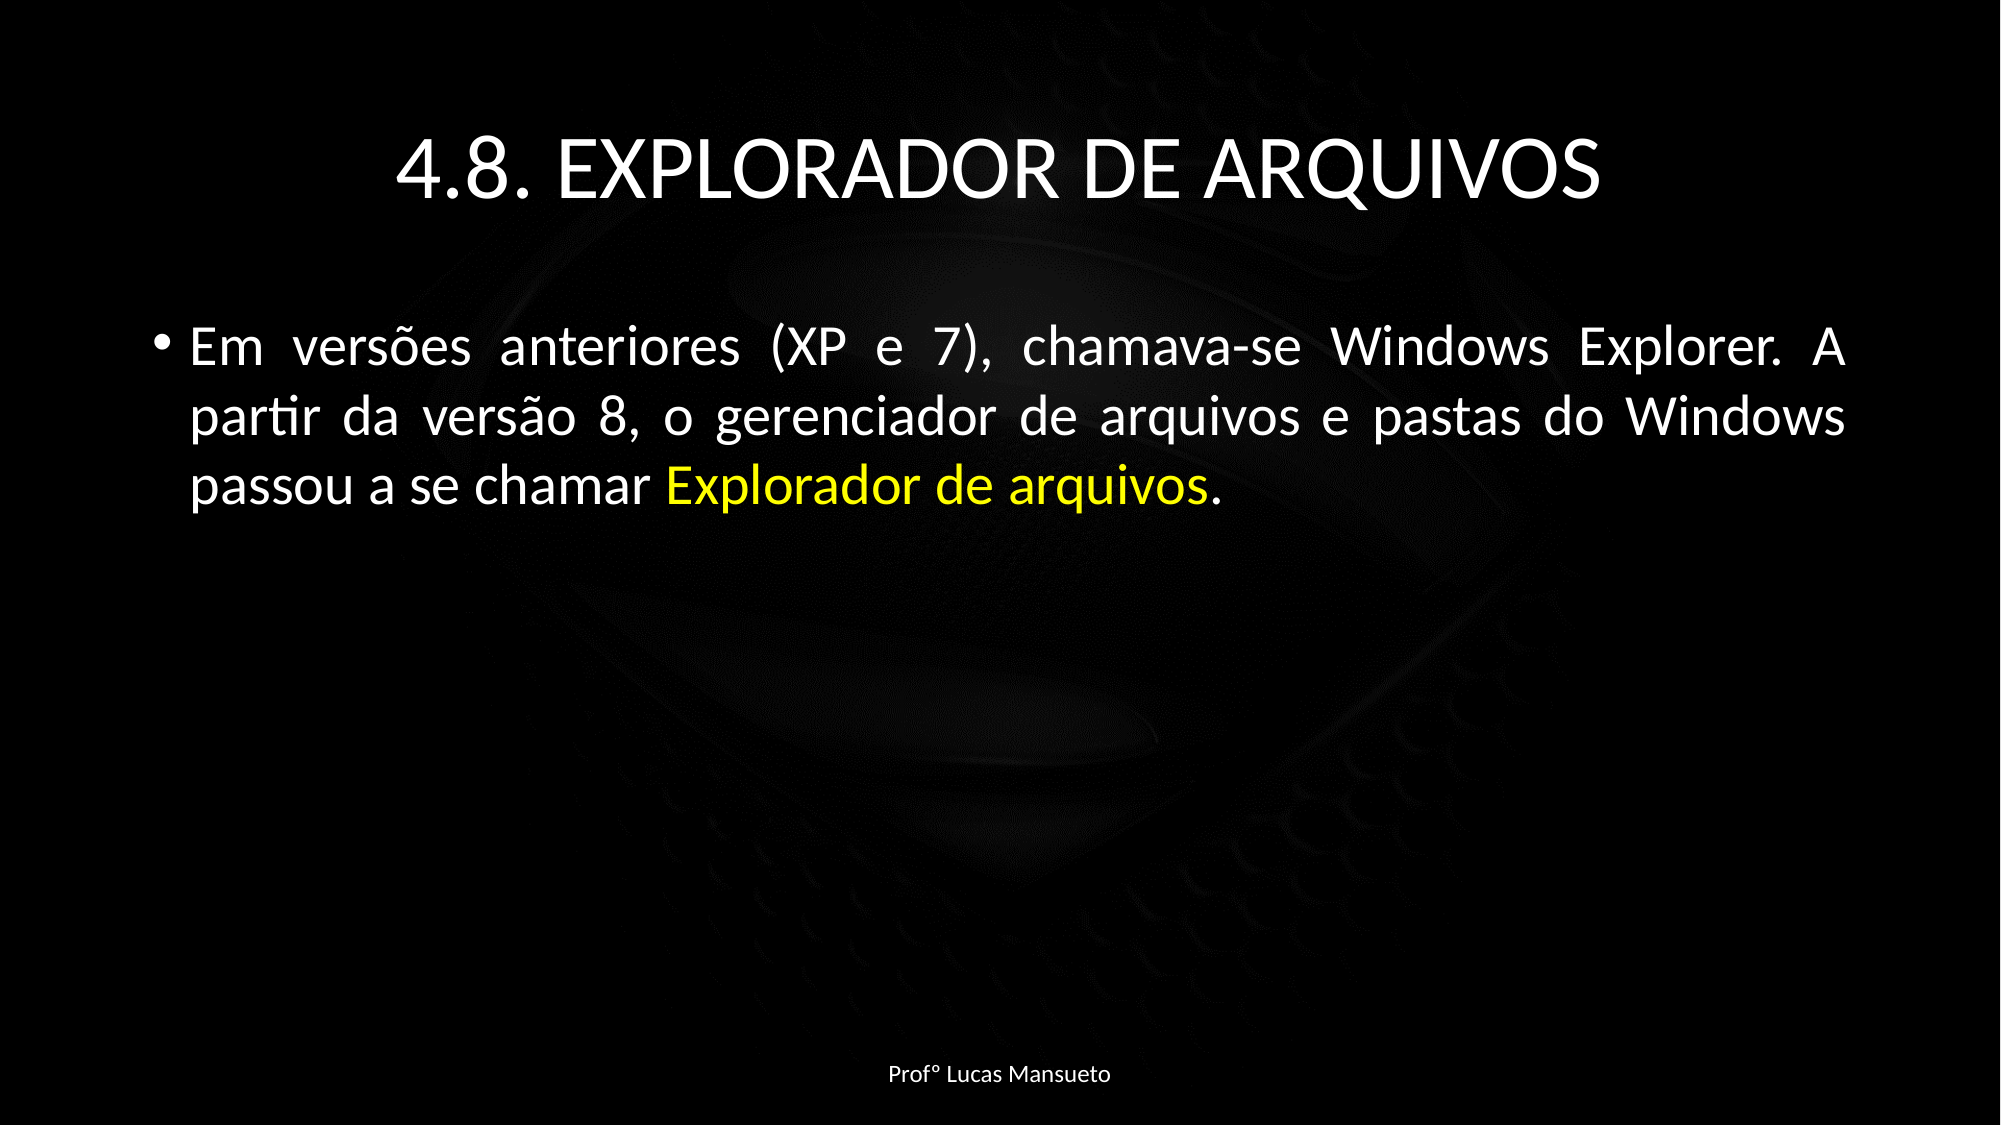

4.8. EXPLORADOR DE ARQUIVOS
Em versões anteriores (XP e 7), chamava-se Windows Explorer. A partir da versão 8, o gerenciador de arquivos e pastas do Windows passou a se chamar Explorador de arquivos.
Profº Lucas Mansueto